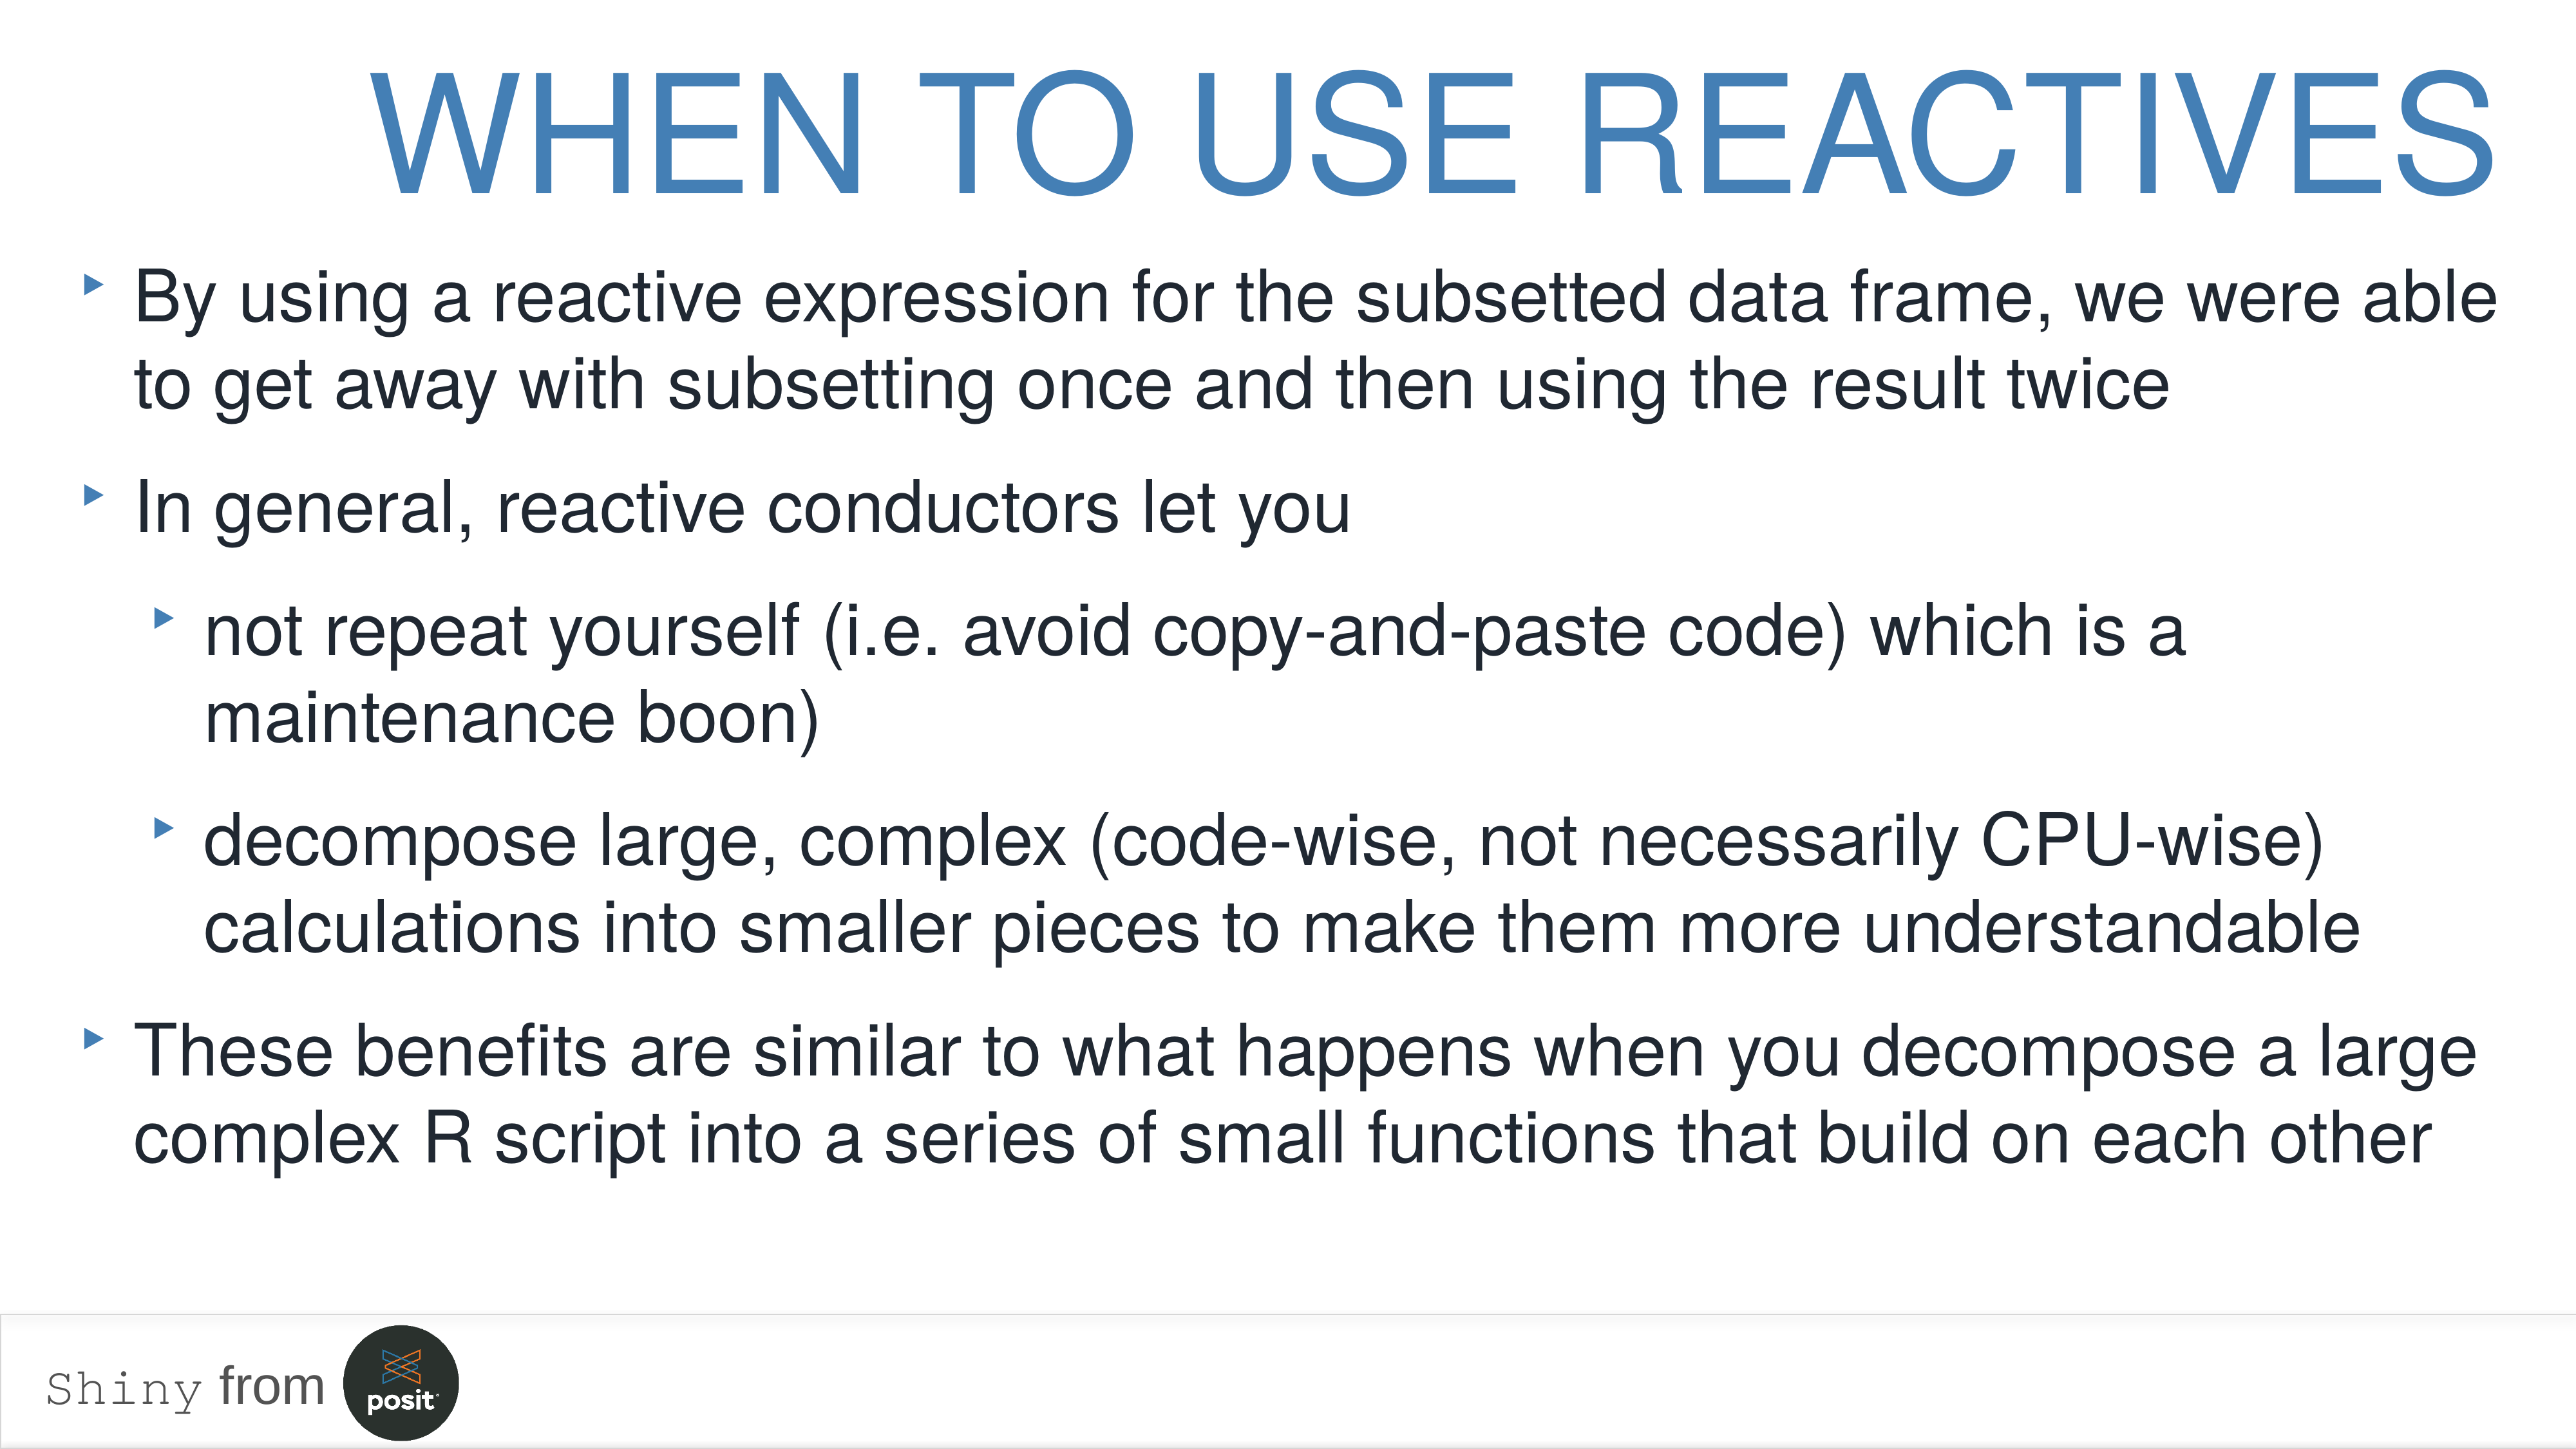

when to use reactives
By using a reactive expression for the subsetted data frame, we were able to get away with subsetting once and then using the result twice
In general, reactive conductors let you
not repeat yourself (i.e. avoid copy-and-paste code) which is a maintenance boon)
decompose large, complex (code-wise, not necessarily CPU-wise) calculations into smaller pieces to make them more understandable
These benefits are similar to what happens when you decompose a large complex R script into a series of small functions that build on each other